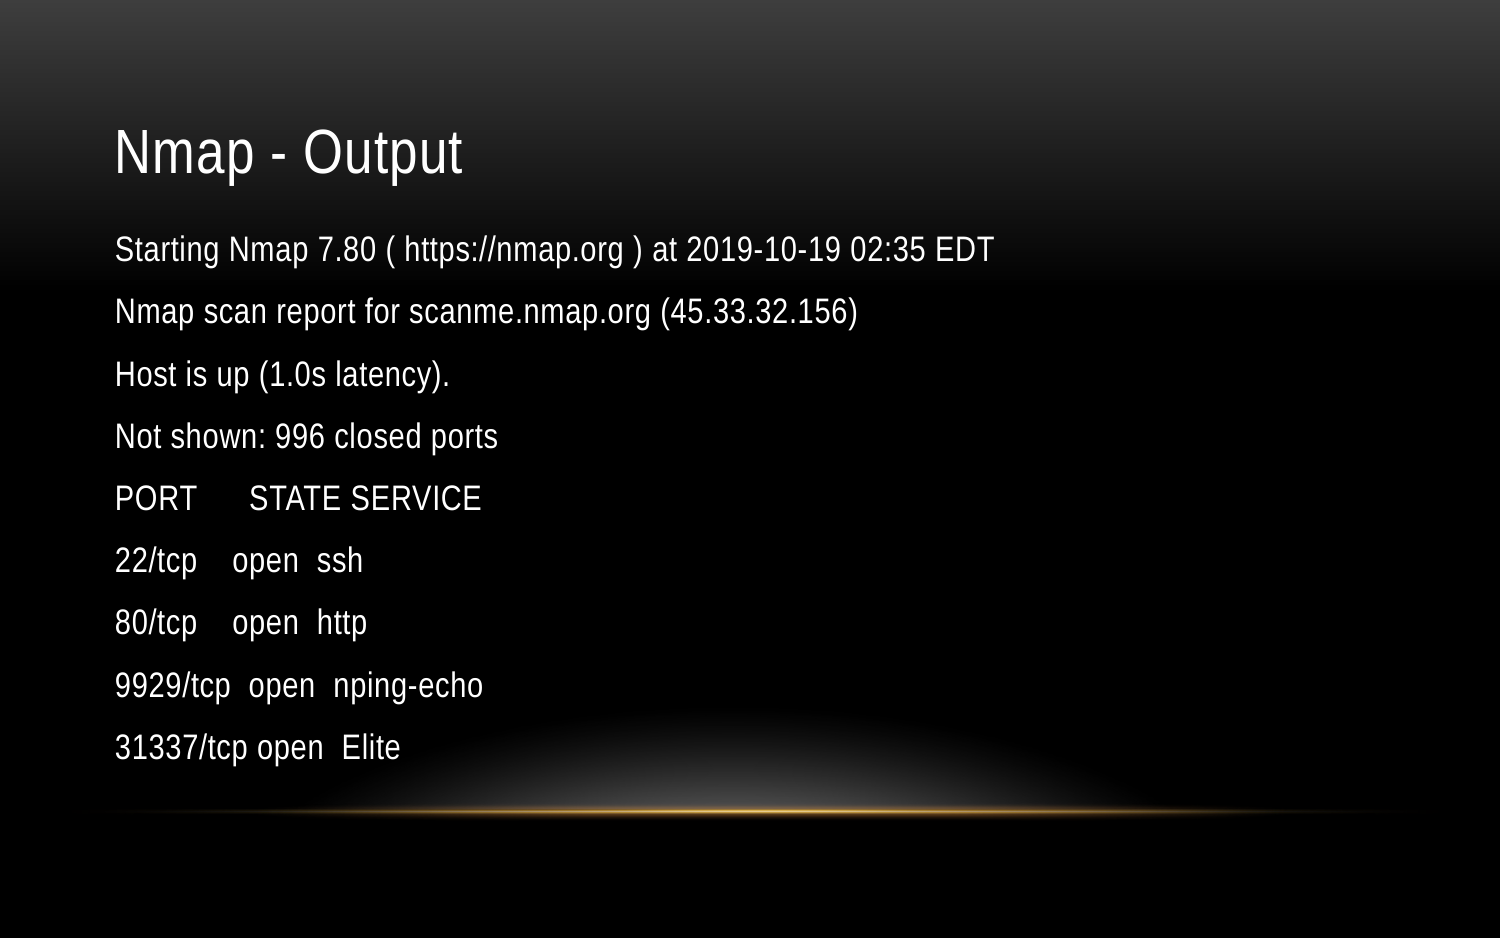

# Nmap - Output
Starting Nmap 7.80 ( https://nmap.org ) at 2019-10-19 02:35 EDT
Nmap scan report for scanme.nmap.org (45.33.32.156)
Host is up (1.0s latency).
Not shown: 996 closed ports
PORT      STATE SERVICE
22/tcp    open  ssh
80/tcp    open  http
9929/tcp  open  nping-echo
31337/tcp open  Elite